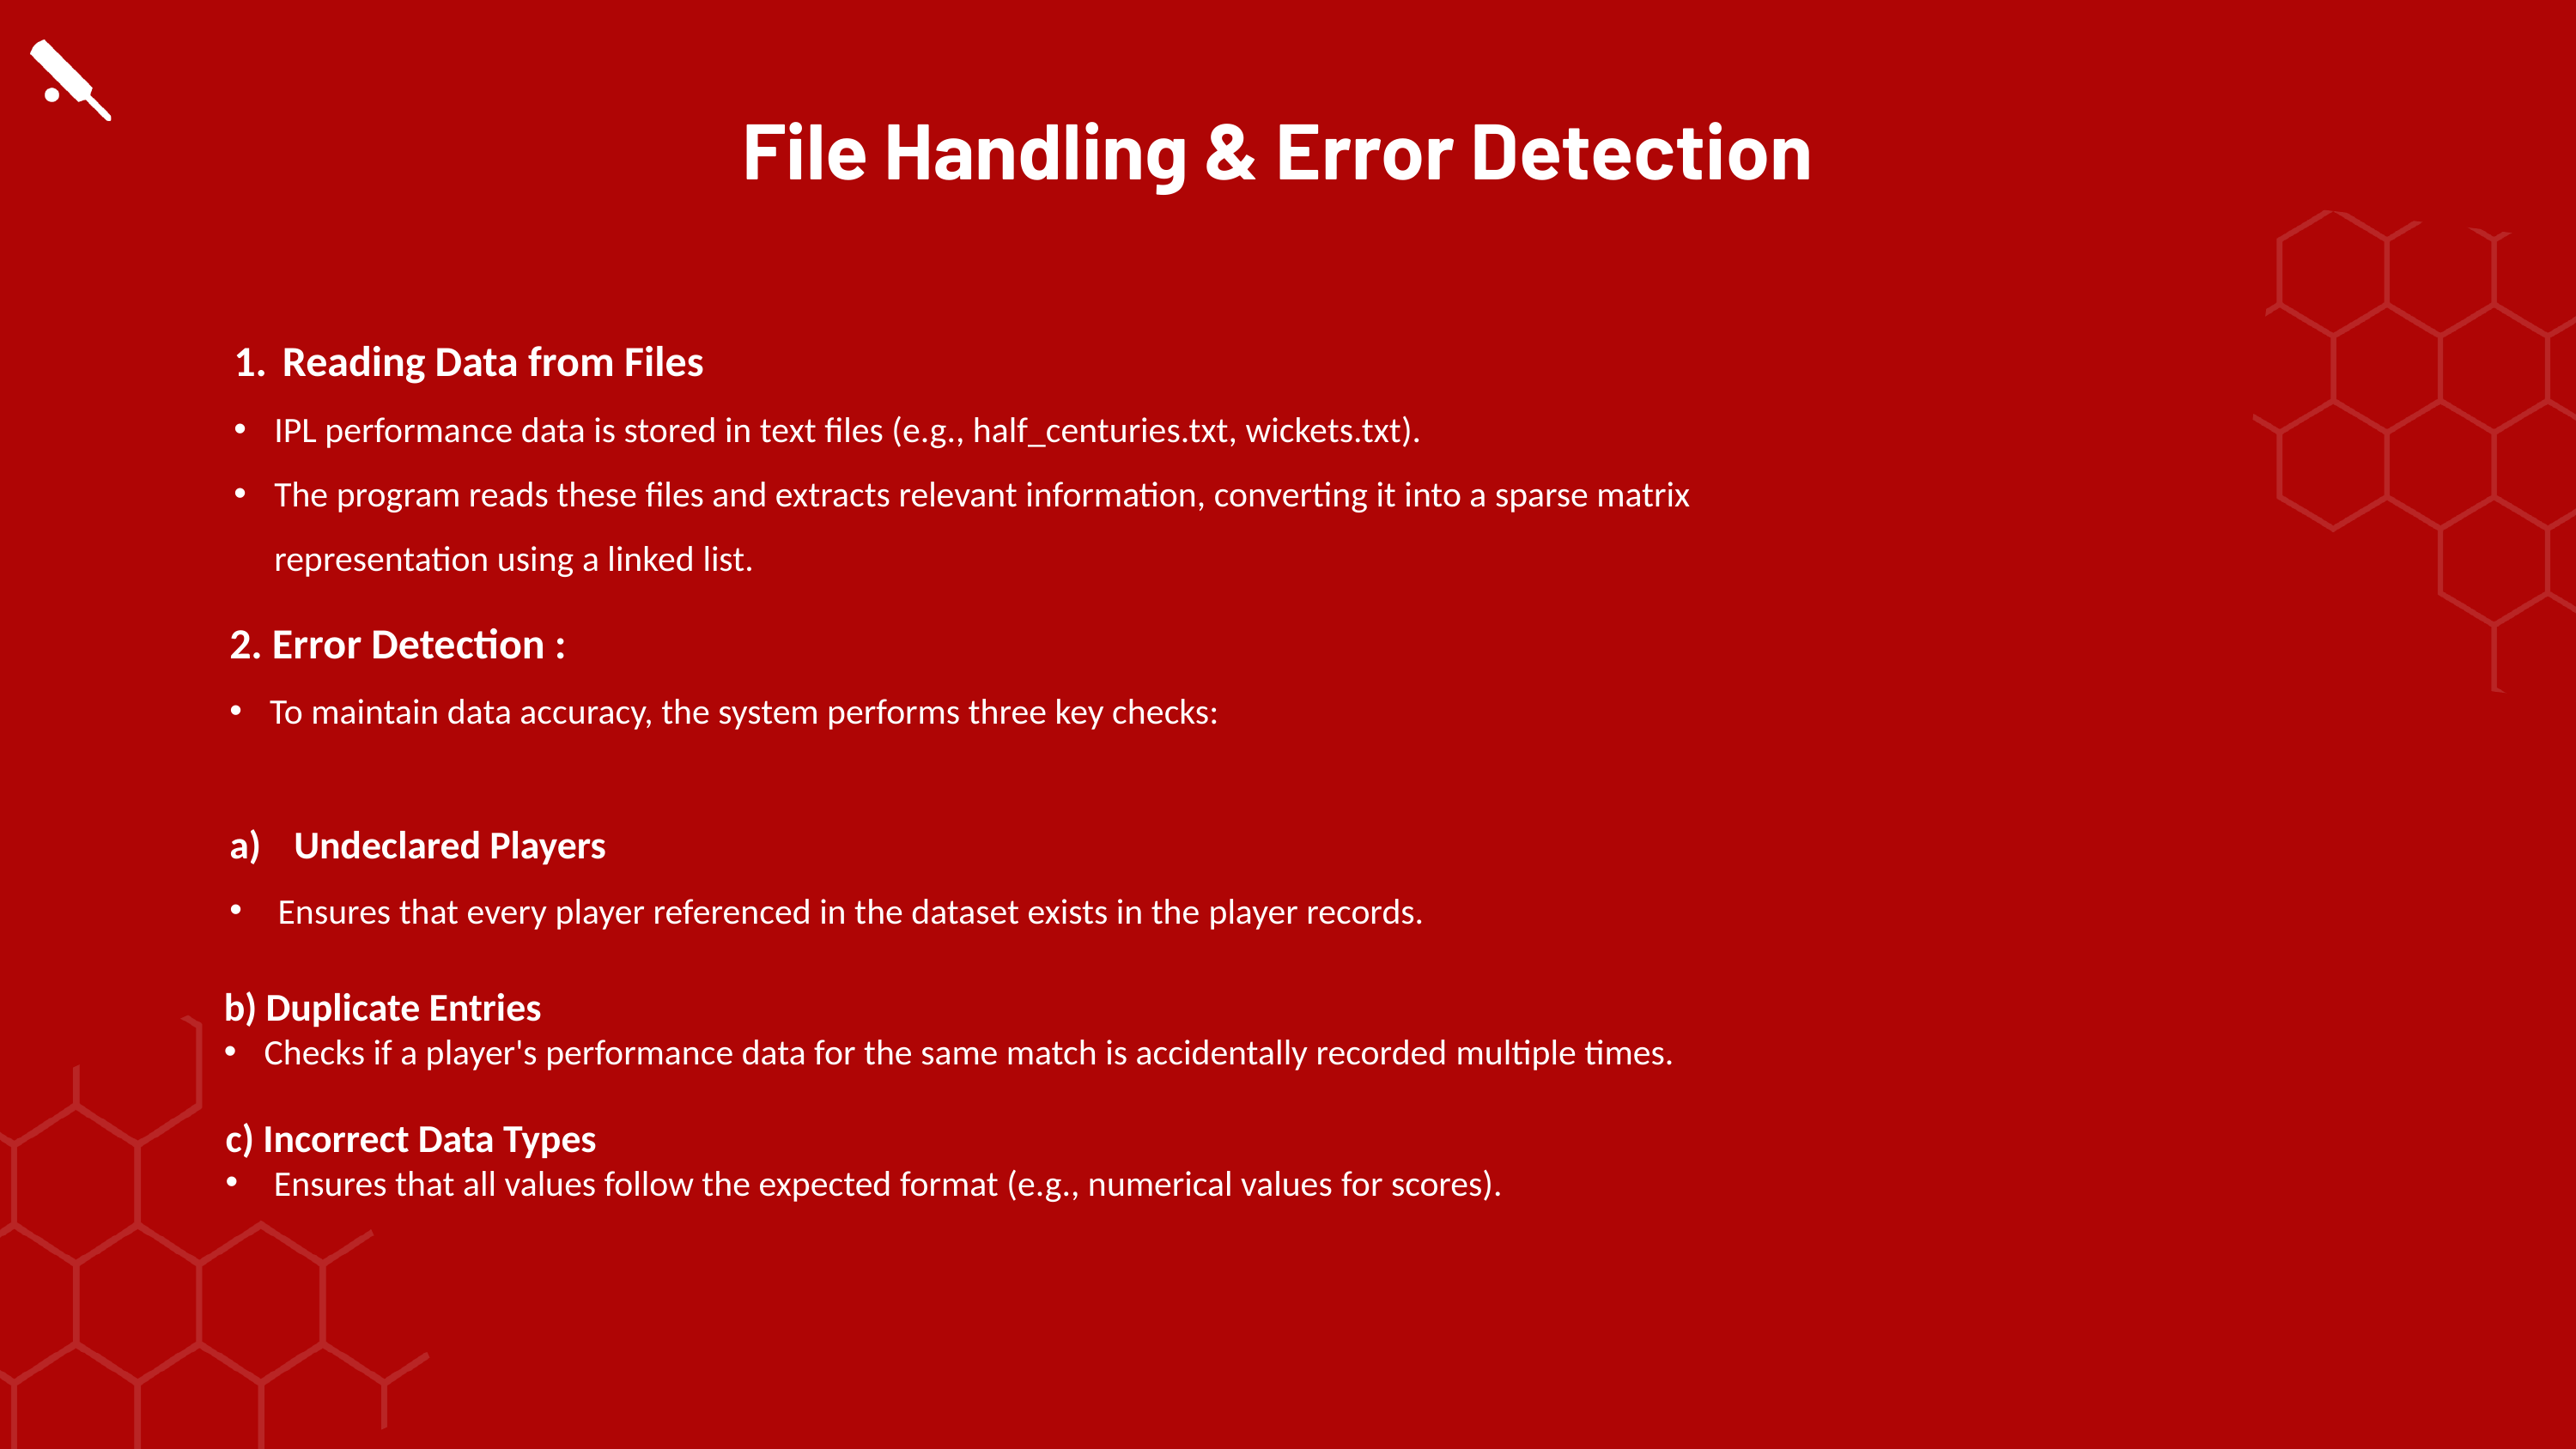

File Handling & Error Detection

Reading Data from Files
IPL performance data is stored in text files (e.g., half_centuries.txt, wickets.txt).
The program reads these files and extracts relevant information, converting it into a sparse matrix representation using a linked list.
2. Error Detection :
To maintain data accuracy, the system performs three key checks:

Undeclared Players
Ensures that every player referenced in the dataset exists in the player records.

b) Duplicate Entries
Checks if a player's performance data for the same match is accidentally recorded multiple times.

c) Incorrect Data Types
Ensures that all values follow the expected format (e.g., numerical values for scores).